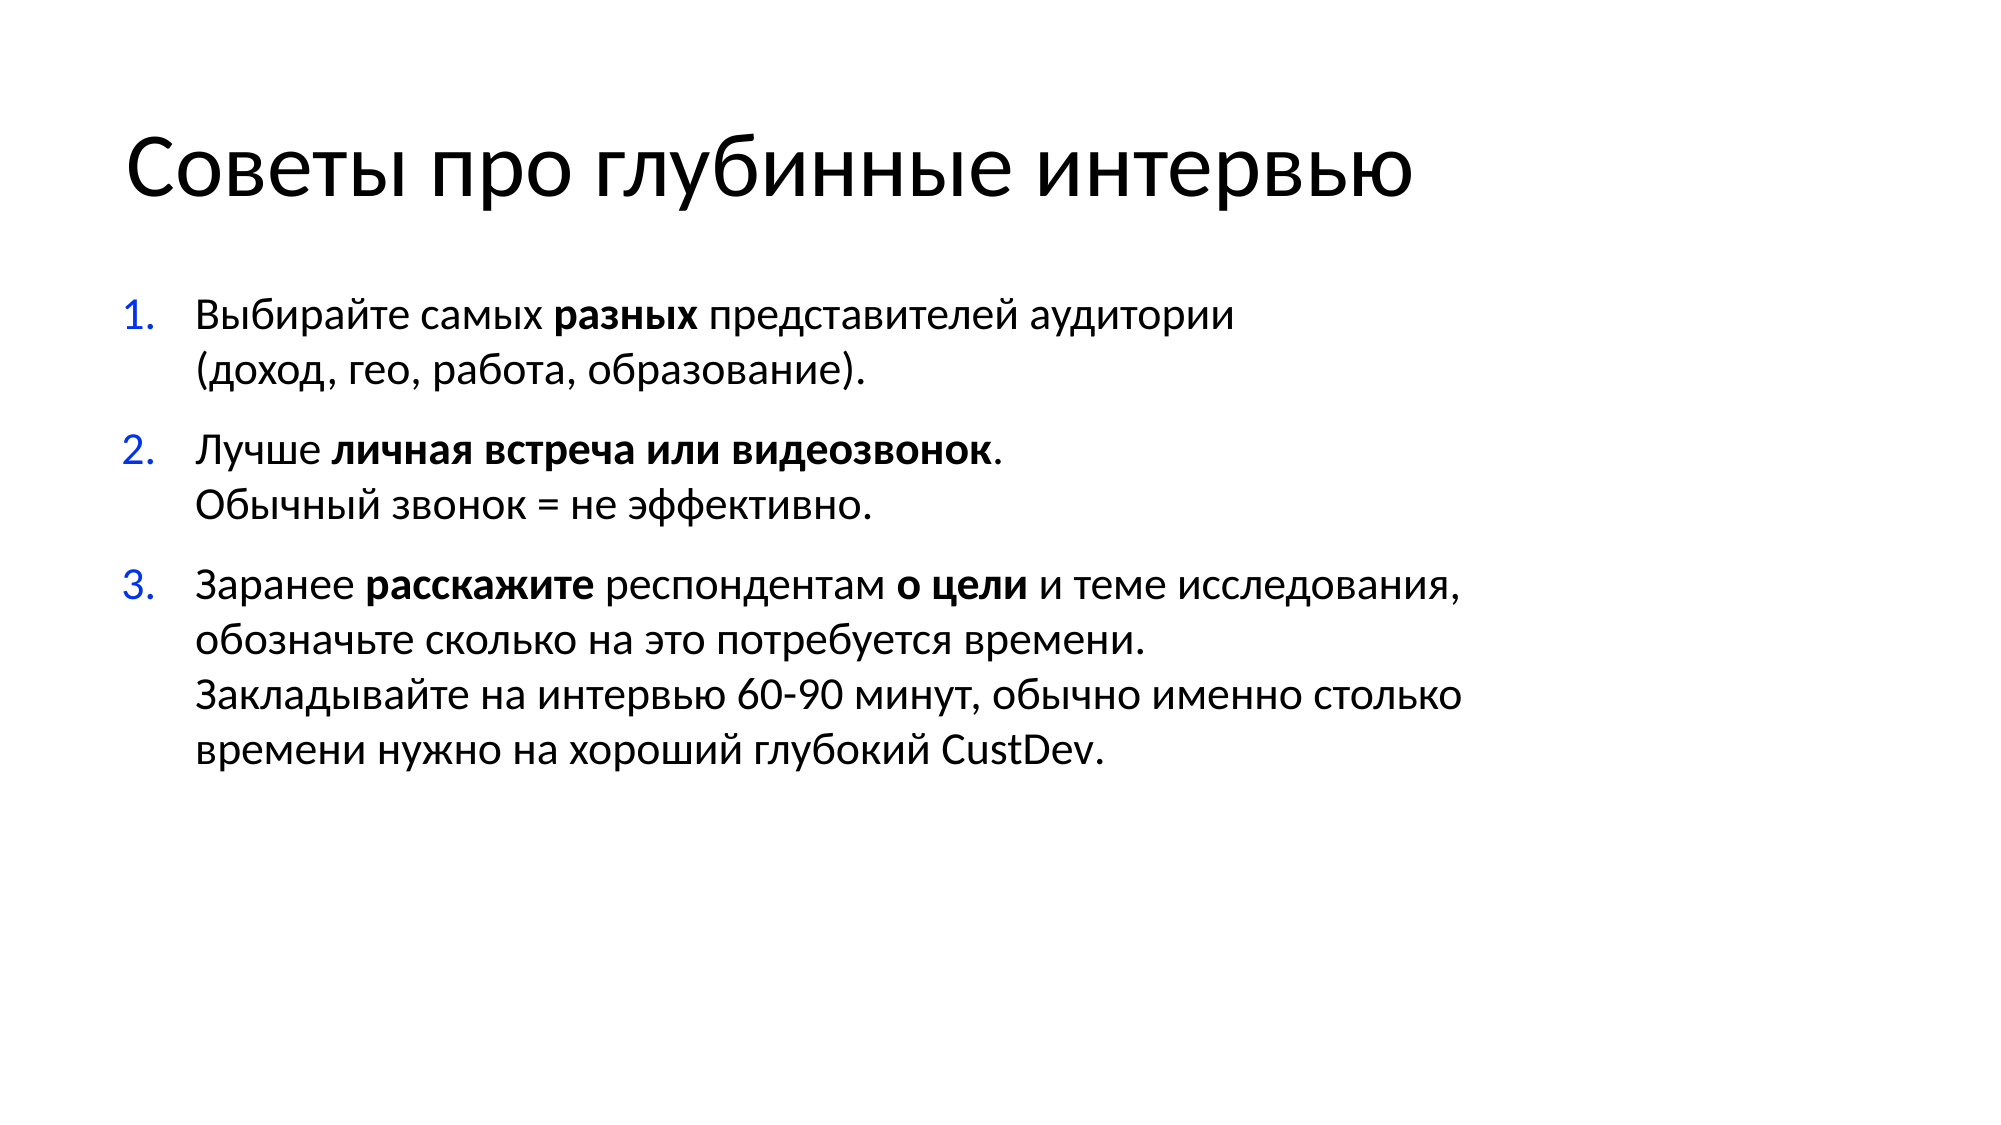

# Советы про глубинные интервью
Выбирайте самых разных представителей аудитории
(доход, гео, работа, образование).
Лучше личная встреча или видеозвонок.
Обычный звонок = не эффективно.
Заранее расскажите респондентам о цели и теме исследования, обозначьте сколько на это потребуется времени.
Закладывайте на интервью 60-90 минут, обычно именно столько времени нужно на хороший глубокий CustDev.